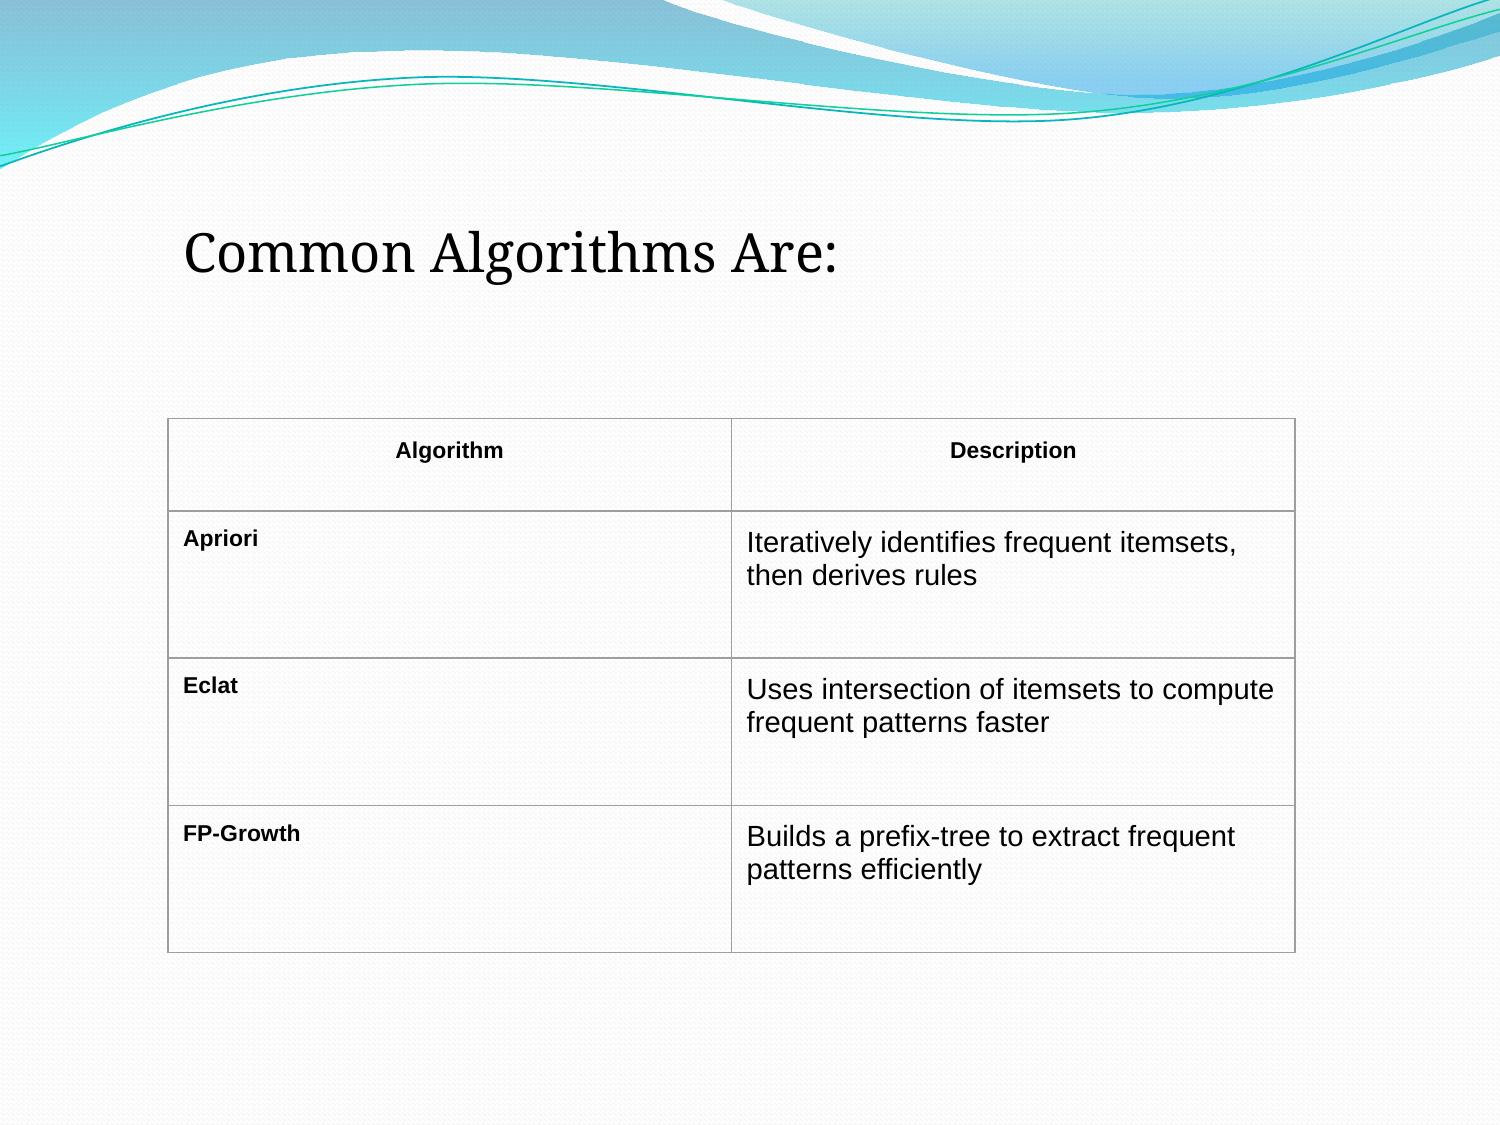

Common Algorithms Are:
| Algorithm | Description |
| --- | --- |
| Apriori | Iteratively identifies frequent itemsets, then derives rules |
| Eclat | Uses intersection of itemsets to compute frequent patterns faster |
| FP-Growth | Builds a prefix-tree to extract frequent patterns efficiently |